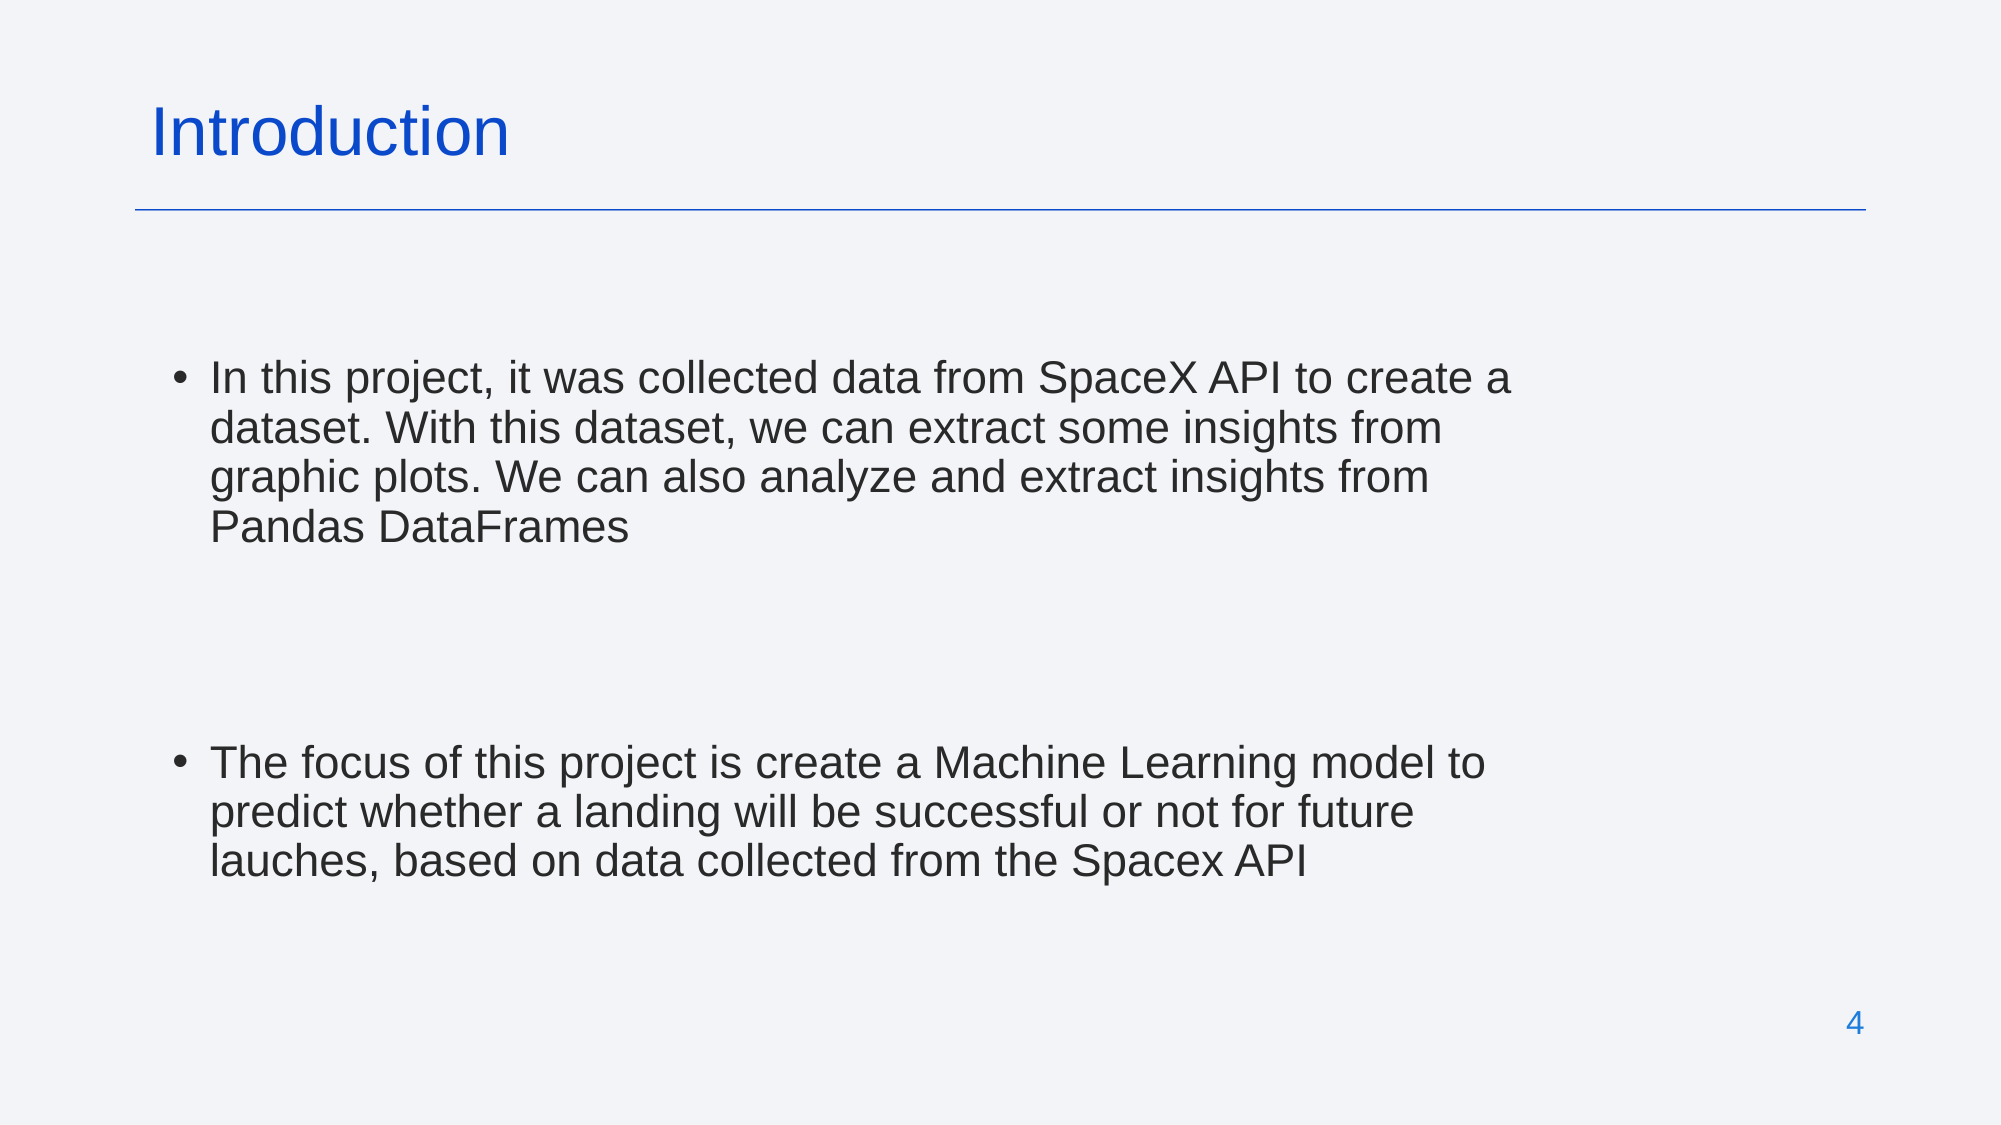

Introduction

In this project, it was collected data from SpaceX API to create a dataset. With this dataset, we can extract some insights from graphic plots. We can also analyze and extract insights from Pandas DataFrames

The focus of this project is create a Machine Learning model to predict whether a landing will be successful or not for future lauches, based on data collected from the Spacex API
4